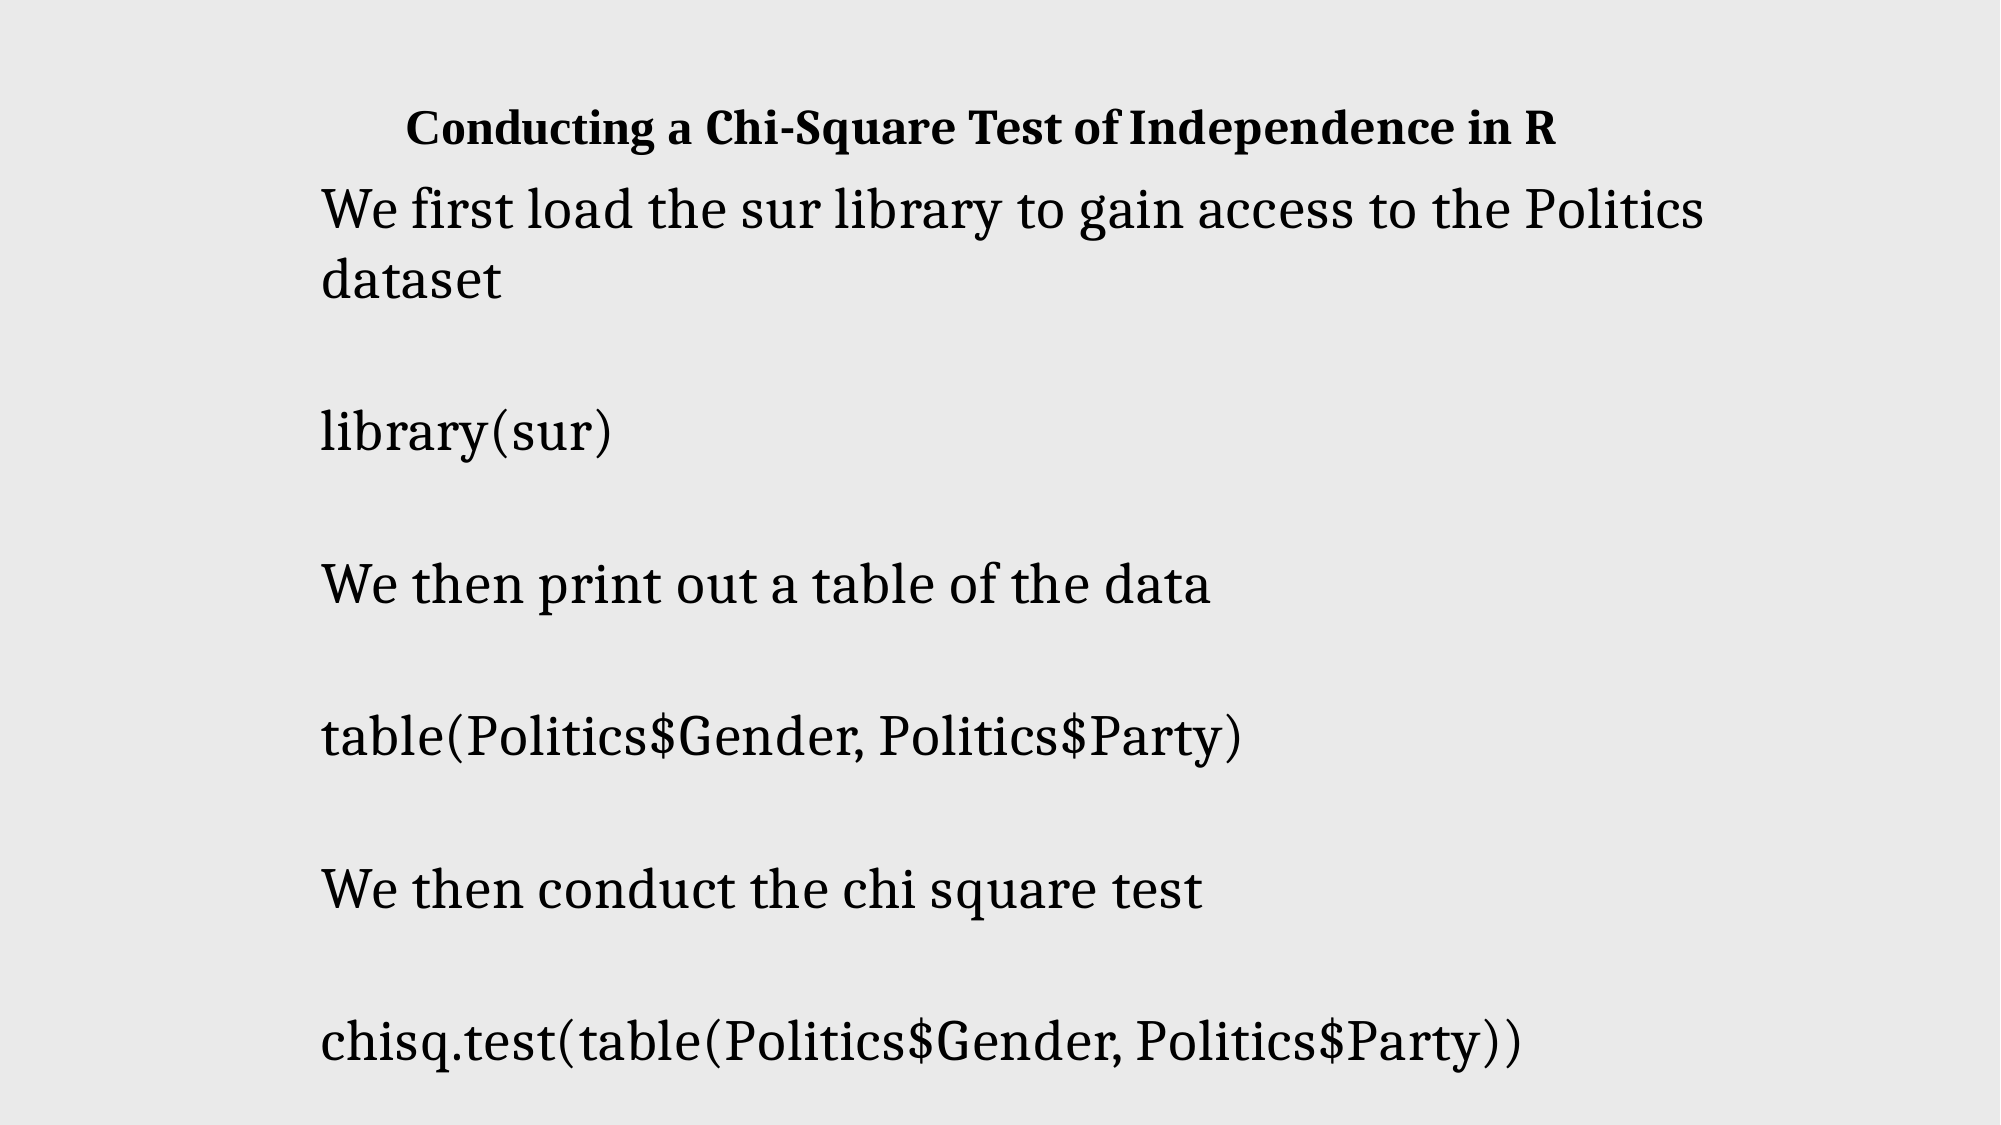

# Conducting a Chi-Square Test of Independence in R
We first load the sur library to gain access to the Politics dataset

library(sur)

We then print out a table of the data

table(Politics$Gender, Politics$Party)

We then conduct the chi square test

chisq.test(table(Politics$Gender, Politics$Party))